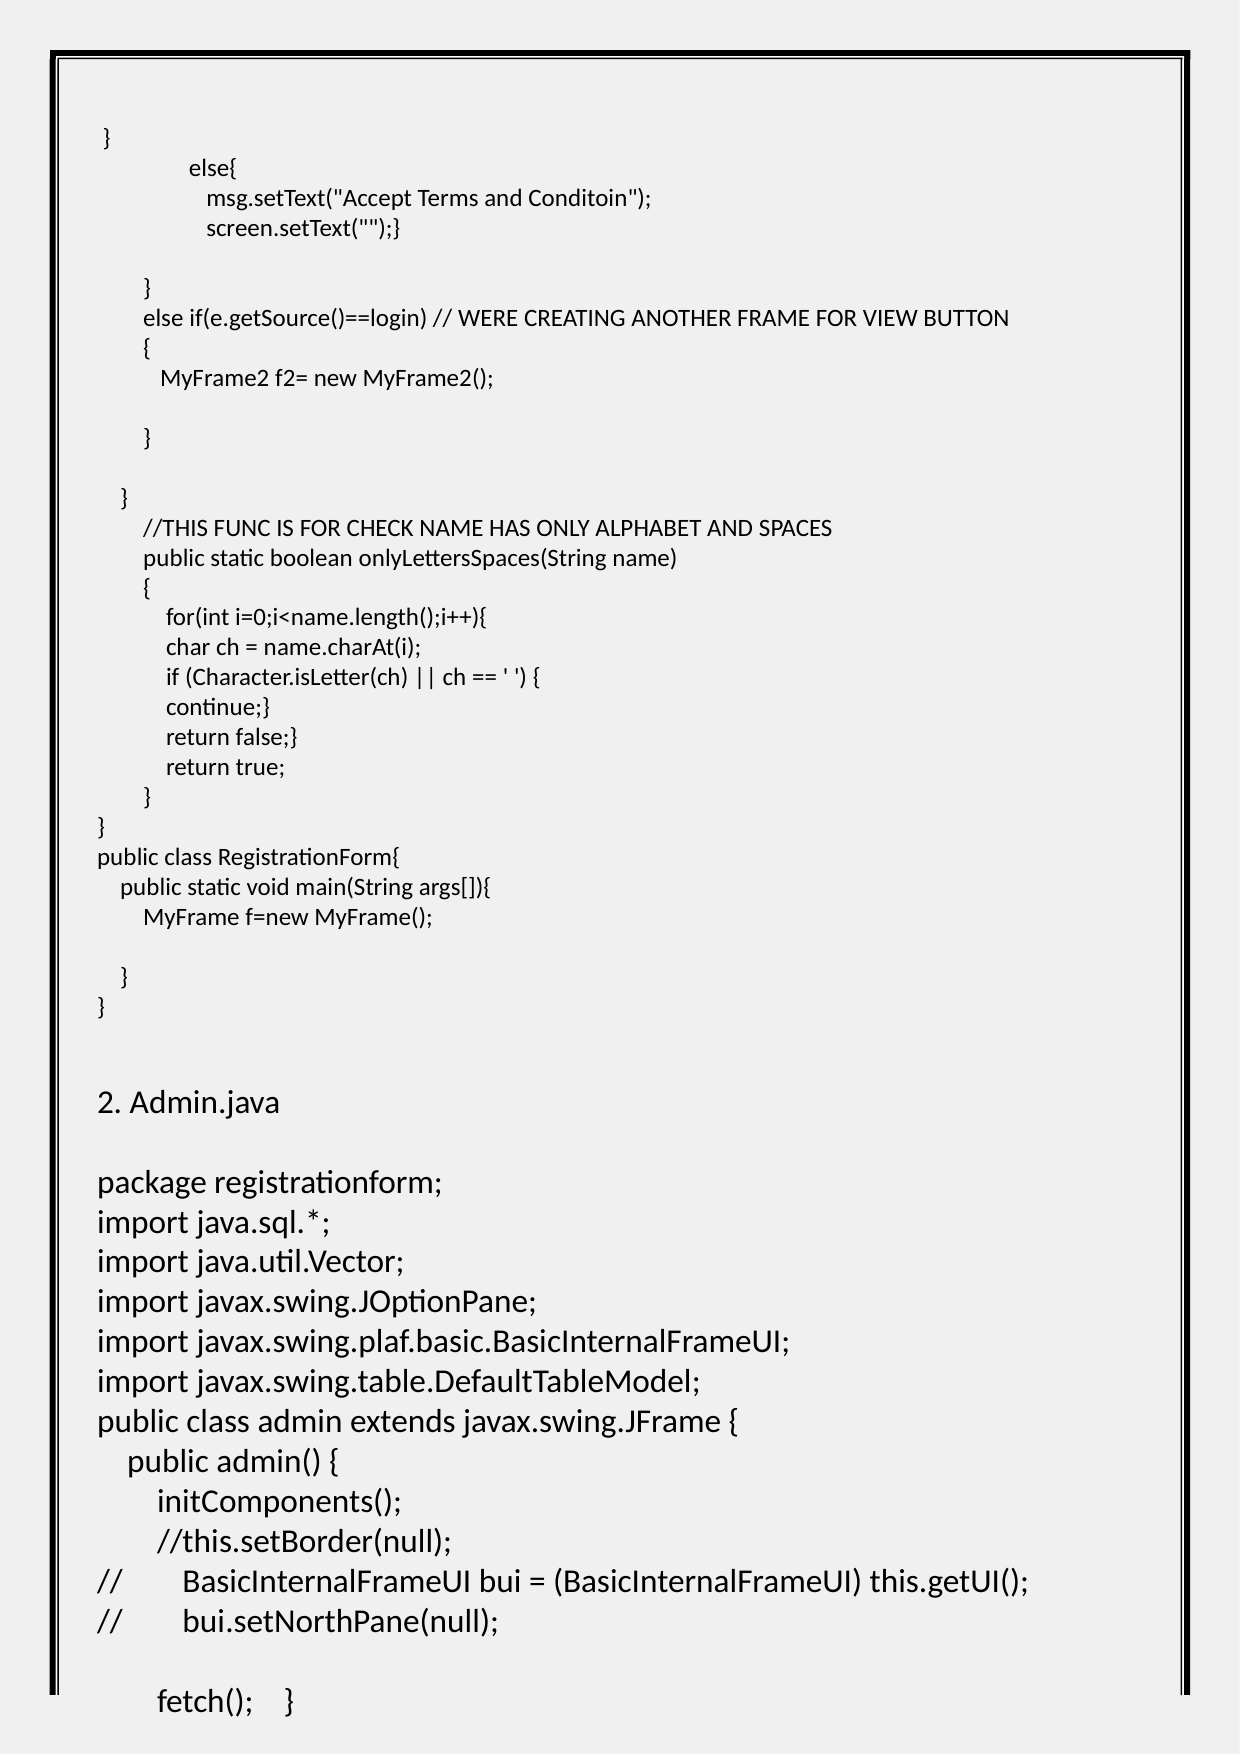

}
                else{
                   msg.setText("Accept Terms and Conditoin");
                   screen.setText("");}

        }
        else if(e.getSource()==login) // WERE CREATING ANOTHER FRAME FOR VIEW BUTTON
        {
           MyFrame2 f2= new MyFrame2();

        }

    }
        //THIS FUNC IS FOR CHECK NAME HAS ONLY ALPHABET AND SPACES
        public static boolean onlyLettersSpaces(String name)
        {
            for(int i=0;i<name.length();i++){
            char ch = name.charAt(i);
            if (Character.isLetter(ch) || ch == ' ') {
            continue;}
            return false;}
            return true;
        }
}
public class RegistrationForm{
    public static void main(String args[]){
        MyFrame f=new MyFrame();

    }
}

2. Admin.java

package registrationform;
import java.sql.*;
import java.util.Vector;
import javax.swing.JOptionPane;
import javax.swing.plaf.basic.BasicInternalFrameUI;
import javax.swing.table.DefaultTableModel;
public class admin extends javax.swing.JFrame {
    public admin() {
        initComponents();
        //this.setBorder(null);
//        BasicInternalFrameUI bui = (BasicInternalFrameUI) this.getUI();
//        bui.setNorthPane(null);

        fetch();    }